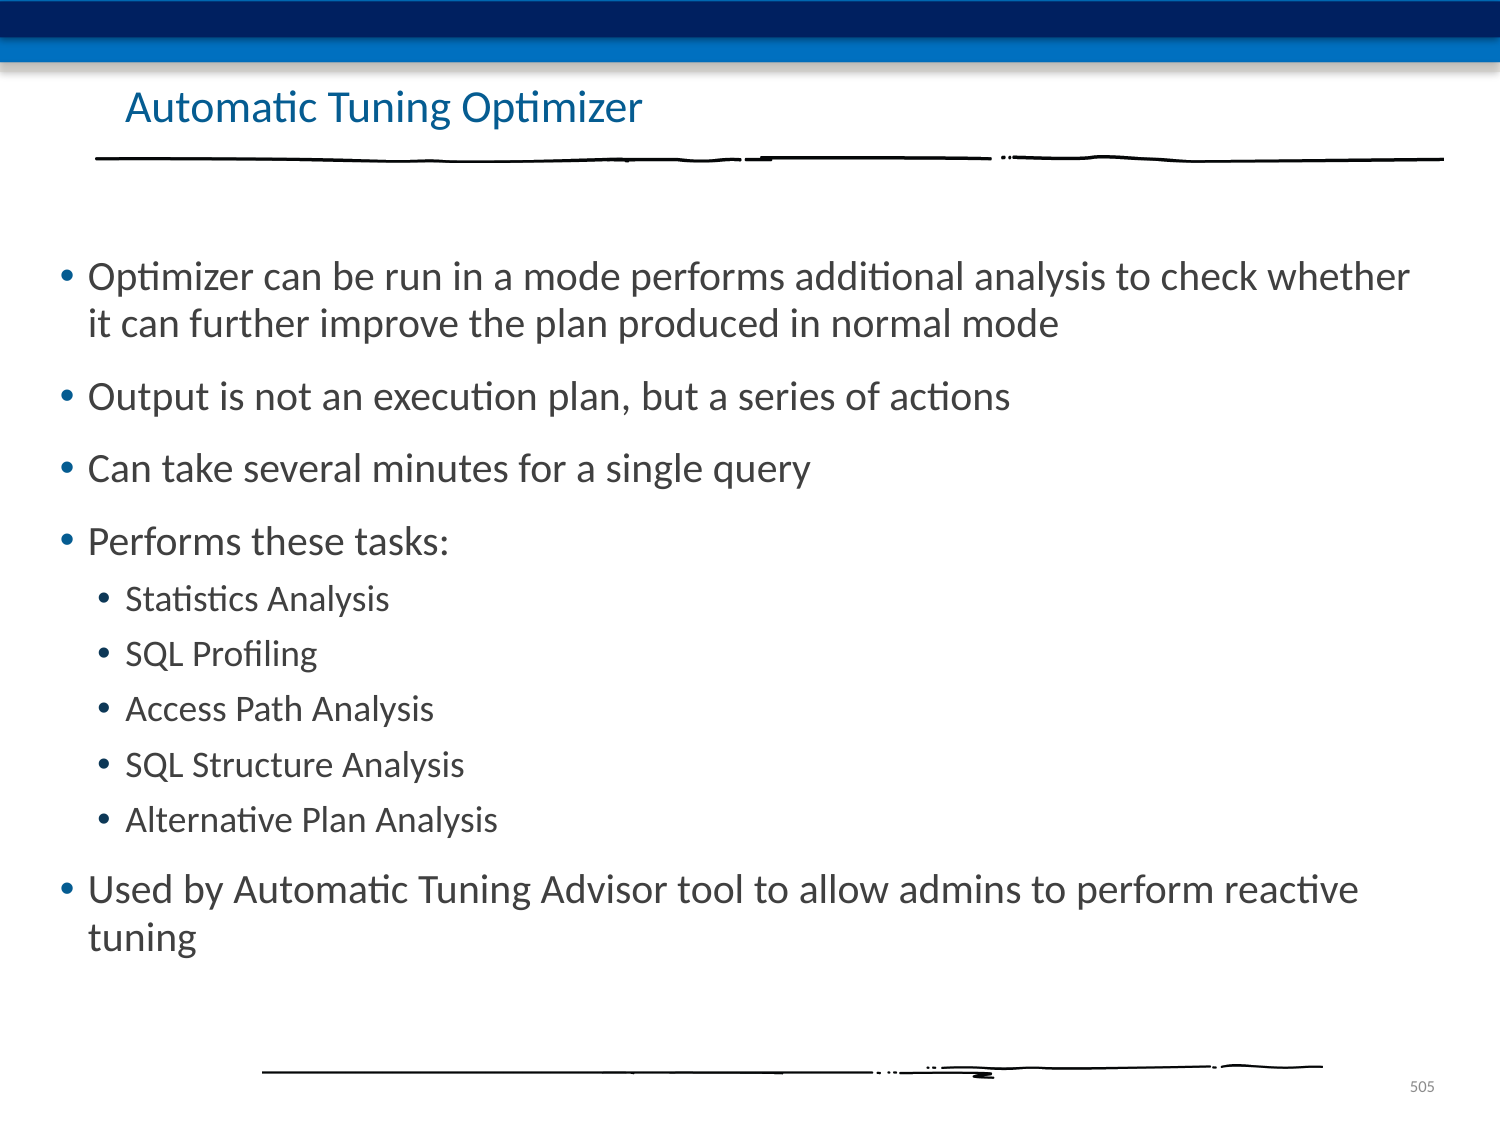

# Automatic Tuning Optimizer
Optimizer can be run in a mode performs additional analysis to check whether it can further improve the plan produced in normal mode
Output is not an execution plan, but a series of actions
Can take several minutes for a single query
Performs these tasks:
Statistics Analysis
SQL Profiling
Access Path Analysis
SQL Structure Analysis
Alternative Plan Analysis
Used by Automatic Tuning Advisor tool to allow admins to perform reactive tuning